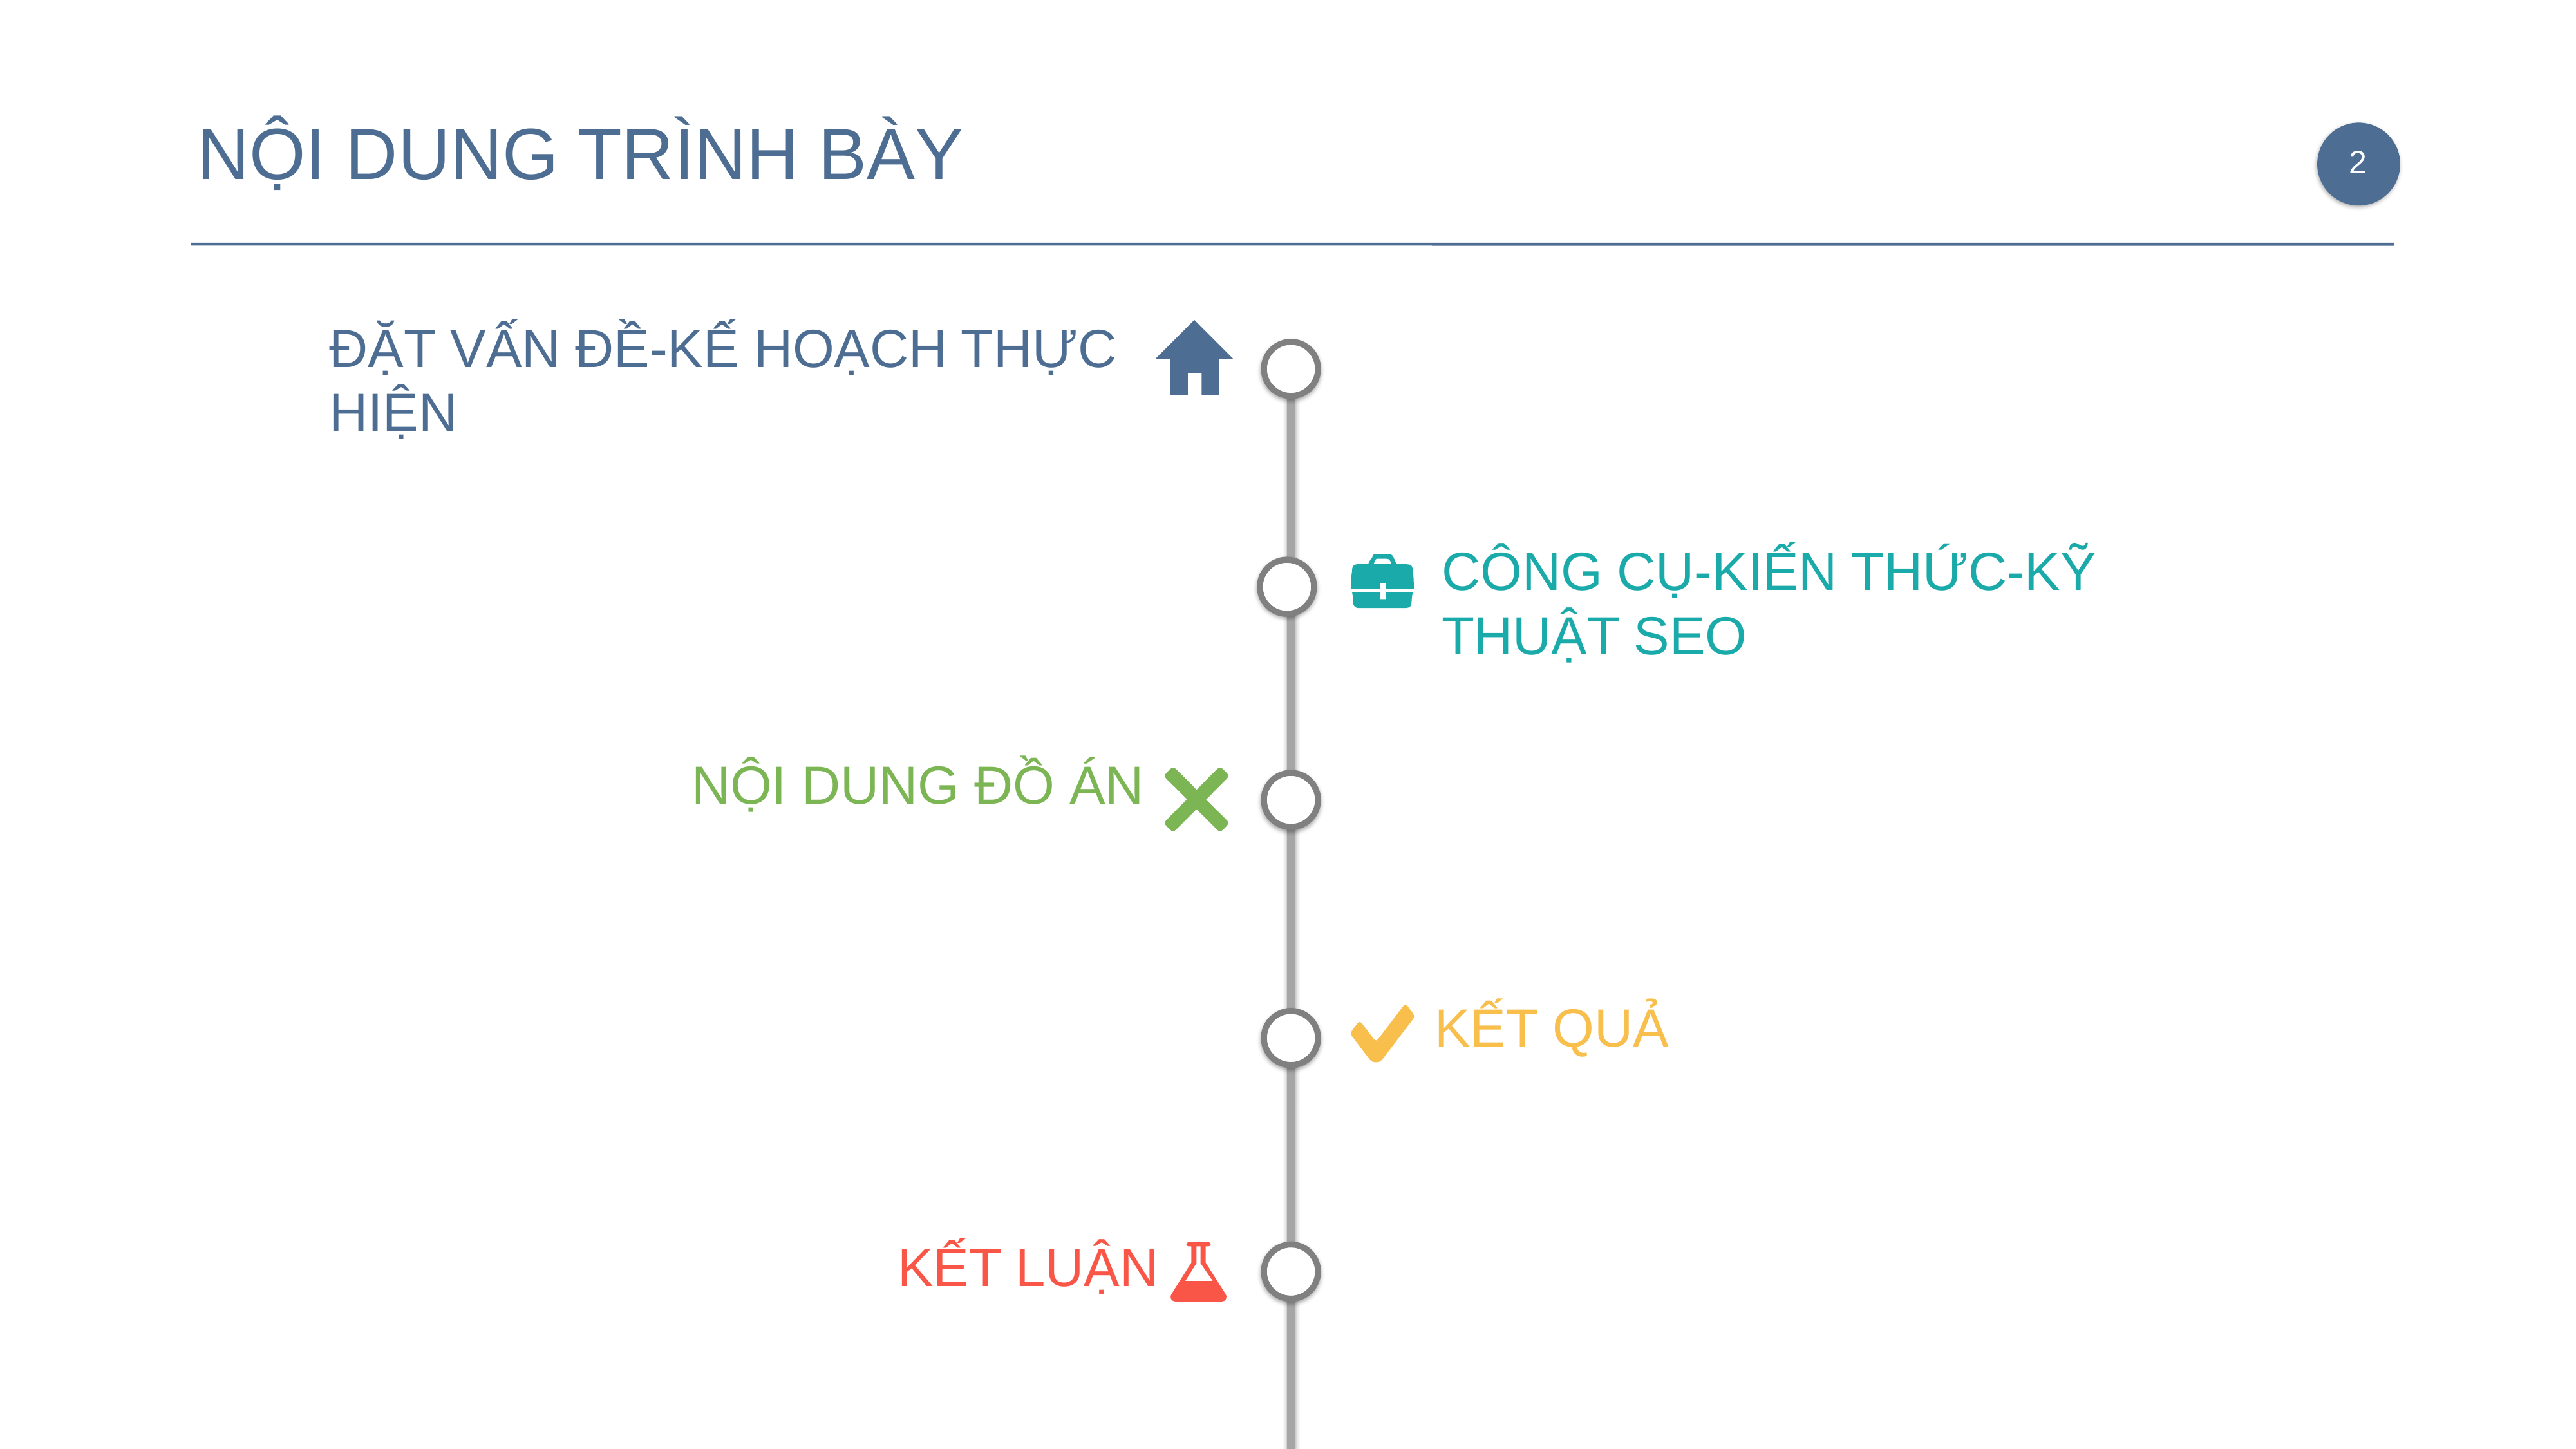

NỘI DUNG TRÌNH BÀY
2
ĐẶT VẤN ĐỀ-KẾ HOẠCH THỰC HIỆN

CÔNG CỤ-KIẾN THỨC-KỸ THUẬT SEO

NỘI DUNG ĐỒ ÁN

KẾT QUẢ

KẾT LUẬN